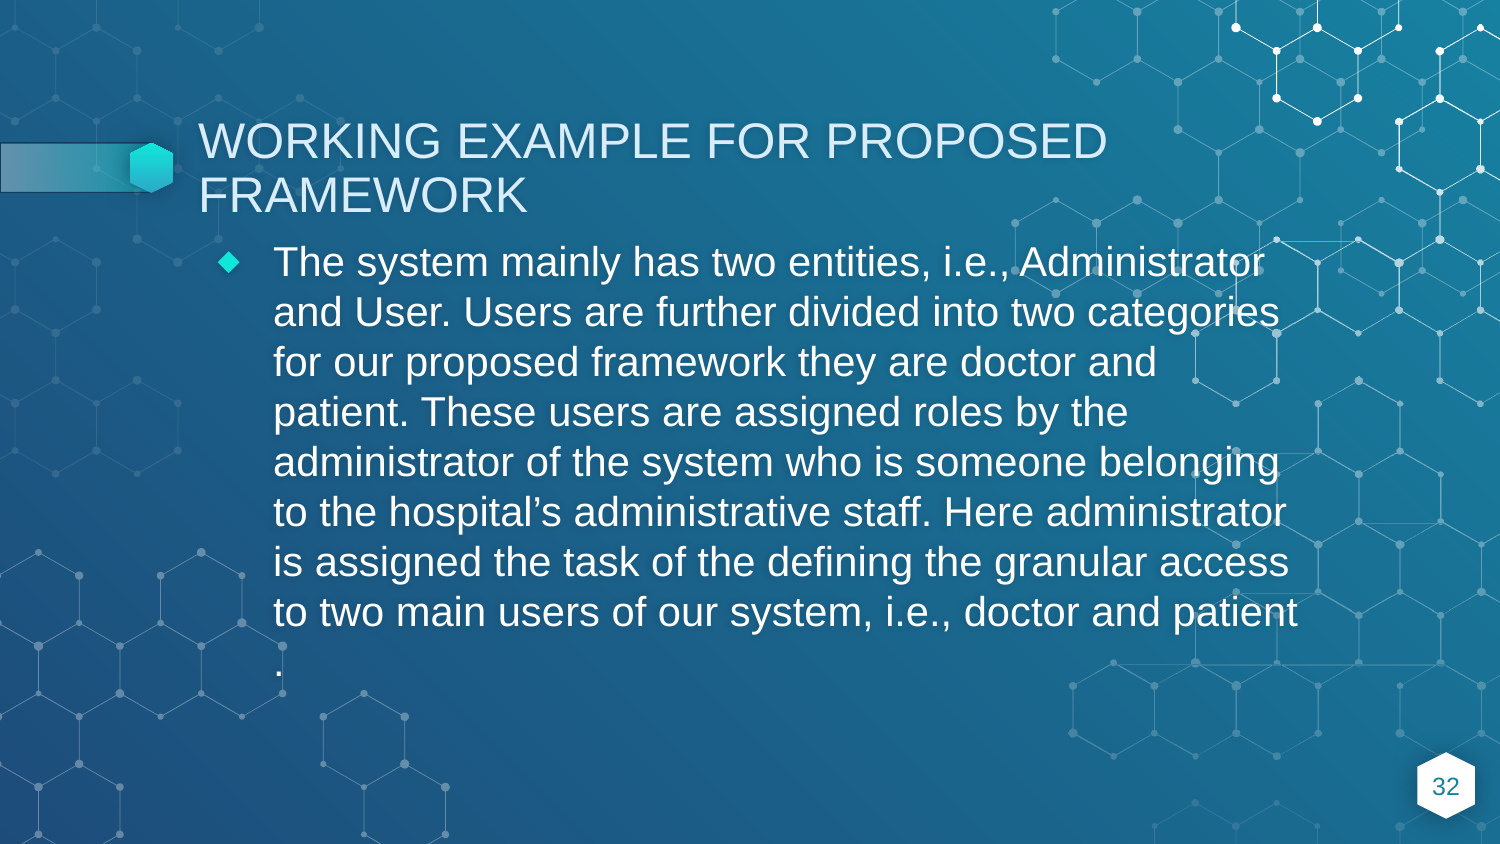

# WORKING EXAMPLE FOR PROPOSED FRAMEWORK
The system mainly has two entities, i.e., Administrator and User. Users are further divided into two categories for our proposed framework they are doctor and patient. These users are assigned roles by the administrator of the system who is someone belonging to the hospital’s administrative staff. Here administrator is assigned the task of the defining the granular access to two main users of our system, i.e., doctor and patient .
32